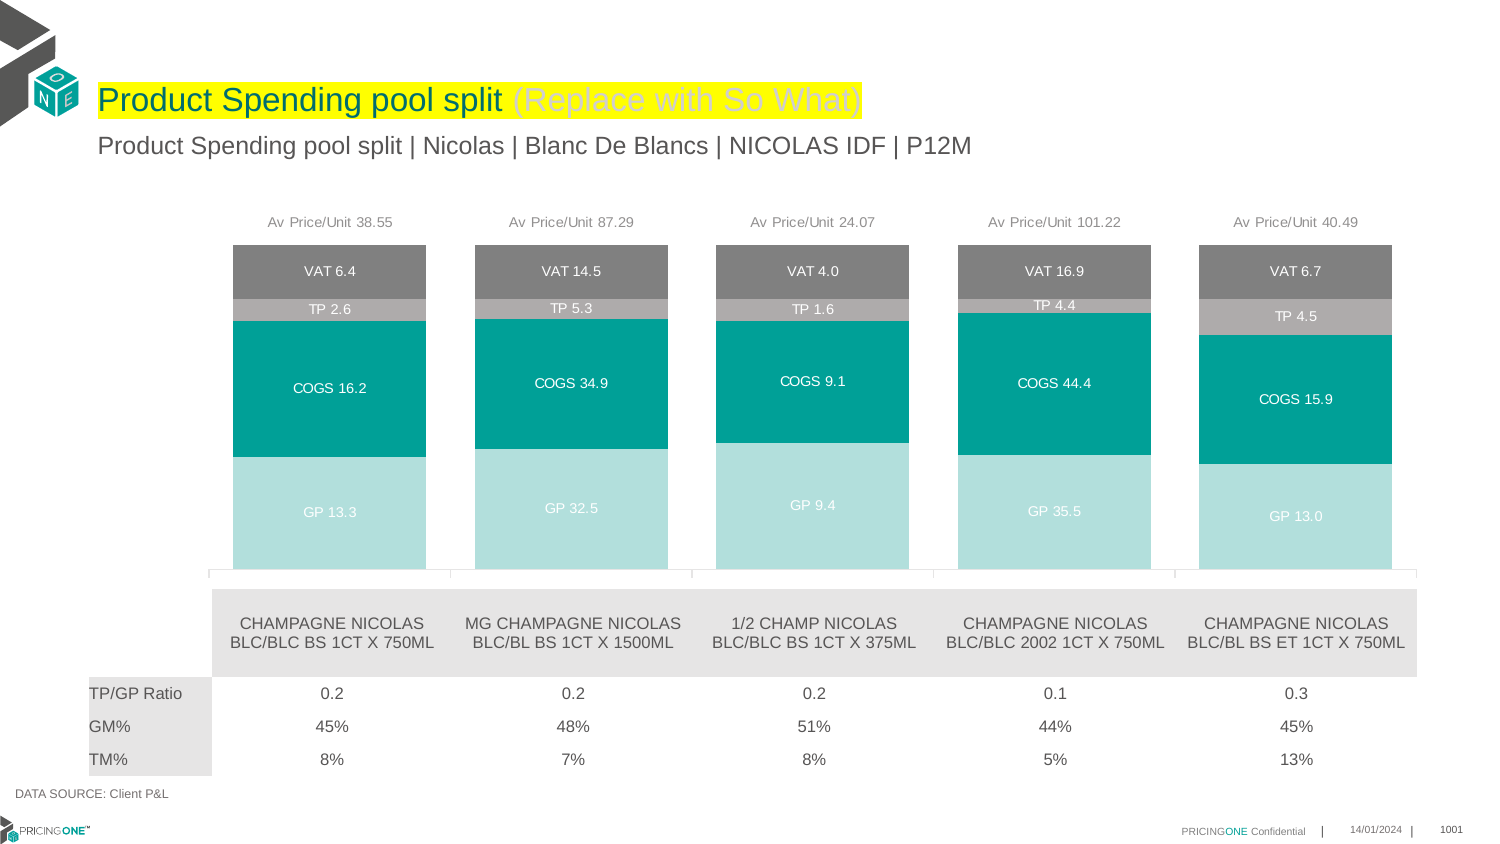

# Product Spending pool split (Replace with So What)
Product Spending pool split | Nicolas | Blanc De Blancs | NICOLAS IDF | P12M

### Chart

| Category | GP | COGS | TP | VAT |
|---|---|---|---|---|
| Av Price/Unit 38.55 | 13.304264445399827 | 16.206 | 2.614628073946694 | 6.4249785038692995 |
| Av Price/Unit 87.29 | 32.502628780487804 | 34.92700000000001 | 5.312241138211391 | 14.548373983739834 |
| Av Price/Unit 24.07 | 9.3734 | 9.058 | 1.6320057971014492 | 4.01268115942029 |
| Av Price/Unit 101.22 | 35.53936101694916 | 44.39 | 4.420921468926565 | 16.870056497175135 |
| Av Price/Unit 40.49 | 12.9509 | 15.889 | 4.493433333333339 | 6.666666666666661 |
|  | CHAMPAGNE NICOLAS BLC/BLC BS 1CT X 750ML | MG CHAMPAGNE NICOLAS BLC/BL BS 1CT X 1500ML | 1/2 CHAMP NICOLAS BLC/BLC BS 1CT X 375ML | CHAMPAGNE NICOLAS BLC/BLC 2002 1CT X 750ML | CHAMPAGNE NICOLAS BLC/BL BS ET 1CT X 750ML |
| --- | --- | --- | --- | --- | --- |
| TP/GP Ratio | 0.2 | 0.2 | 0.2 | 0.1 | 0.3 |
| GM% | 45% | 48% | 51% | 44% | 45% |
| TM% | 8% | 7% | 8% | 5% | 13% |
DATA SOURCE: Client P&L

14/01/2024
1001